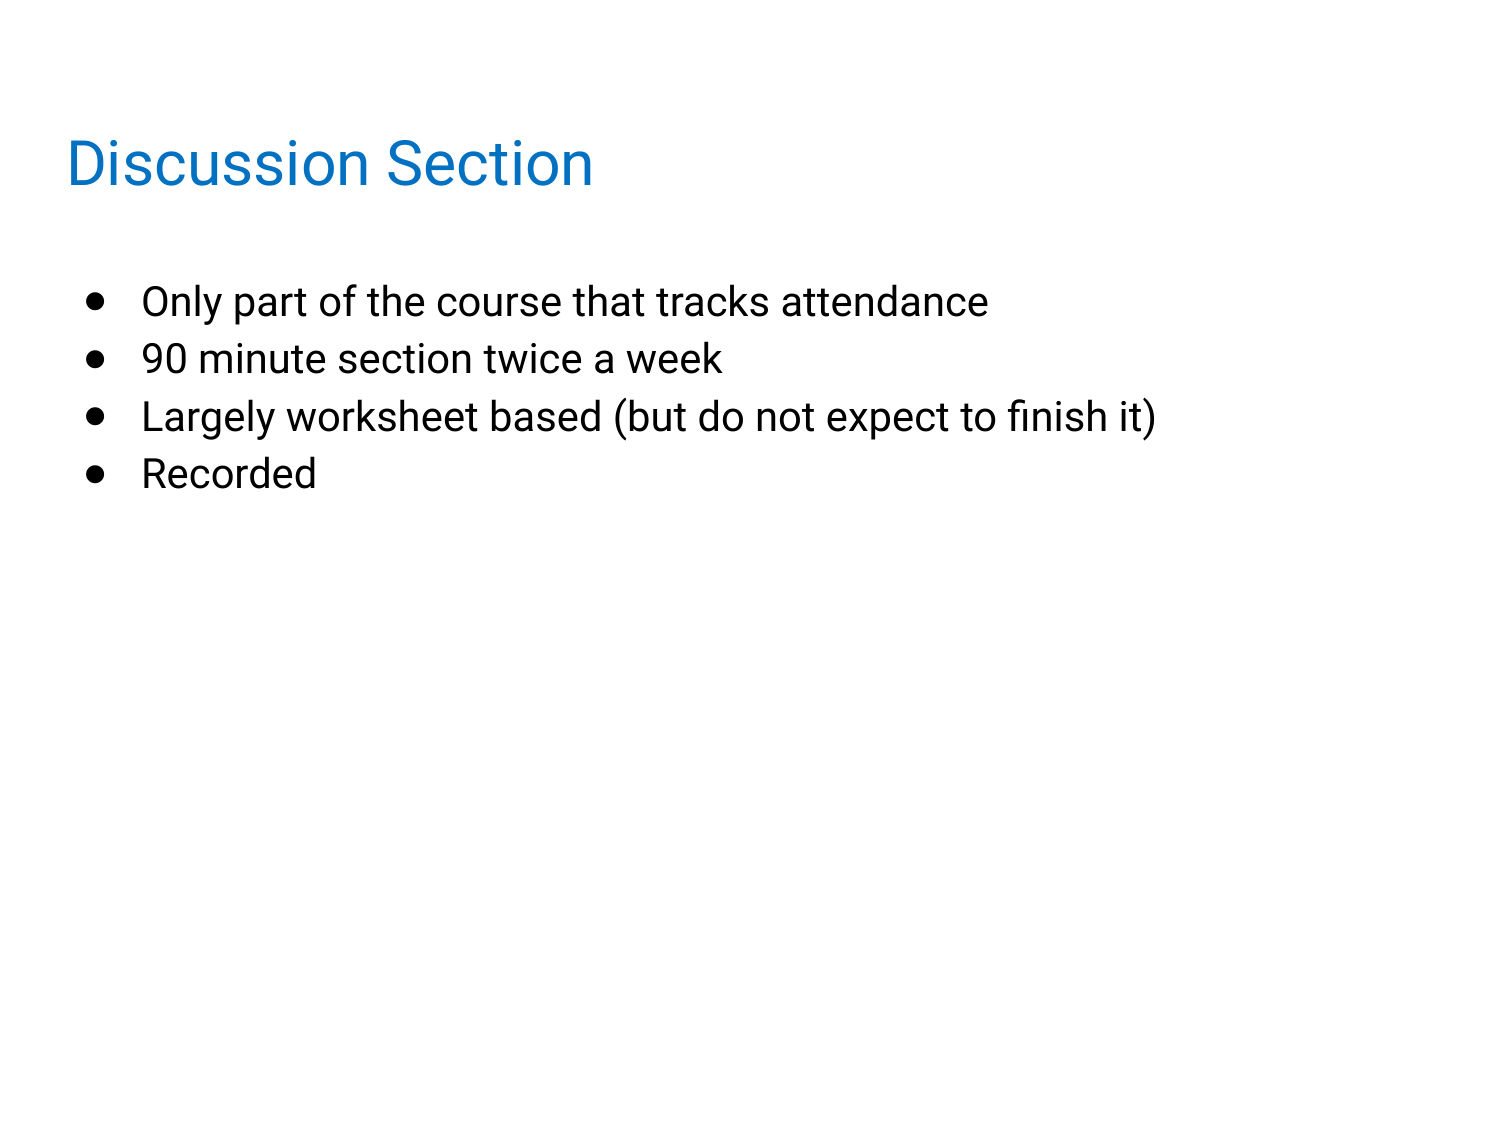

# Discussion Section
Only part of the course that tracks attendance
90 minute section twice a week
Largely worksheet based (but do not expect to finish it)
Recorded